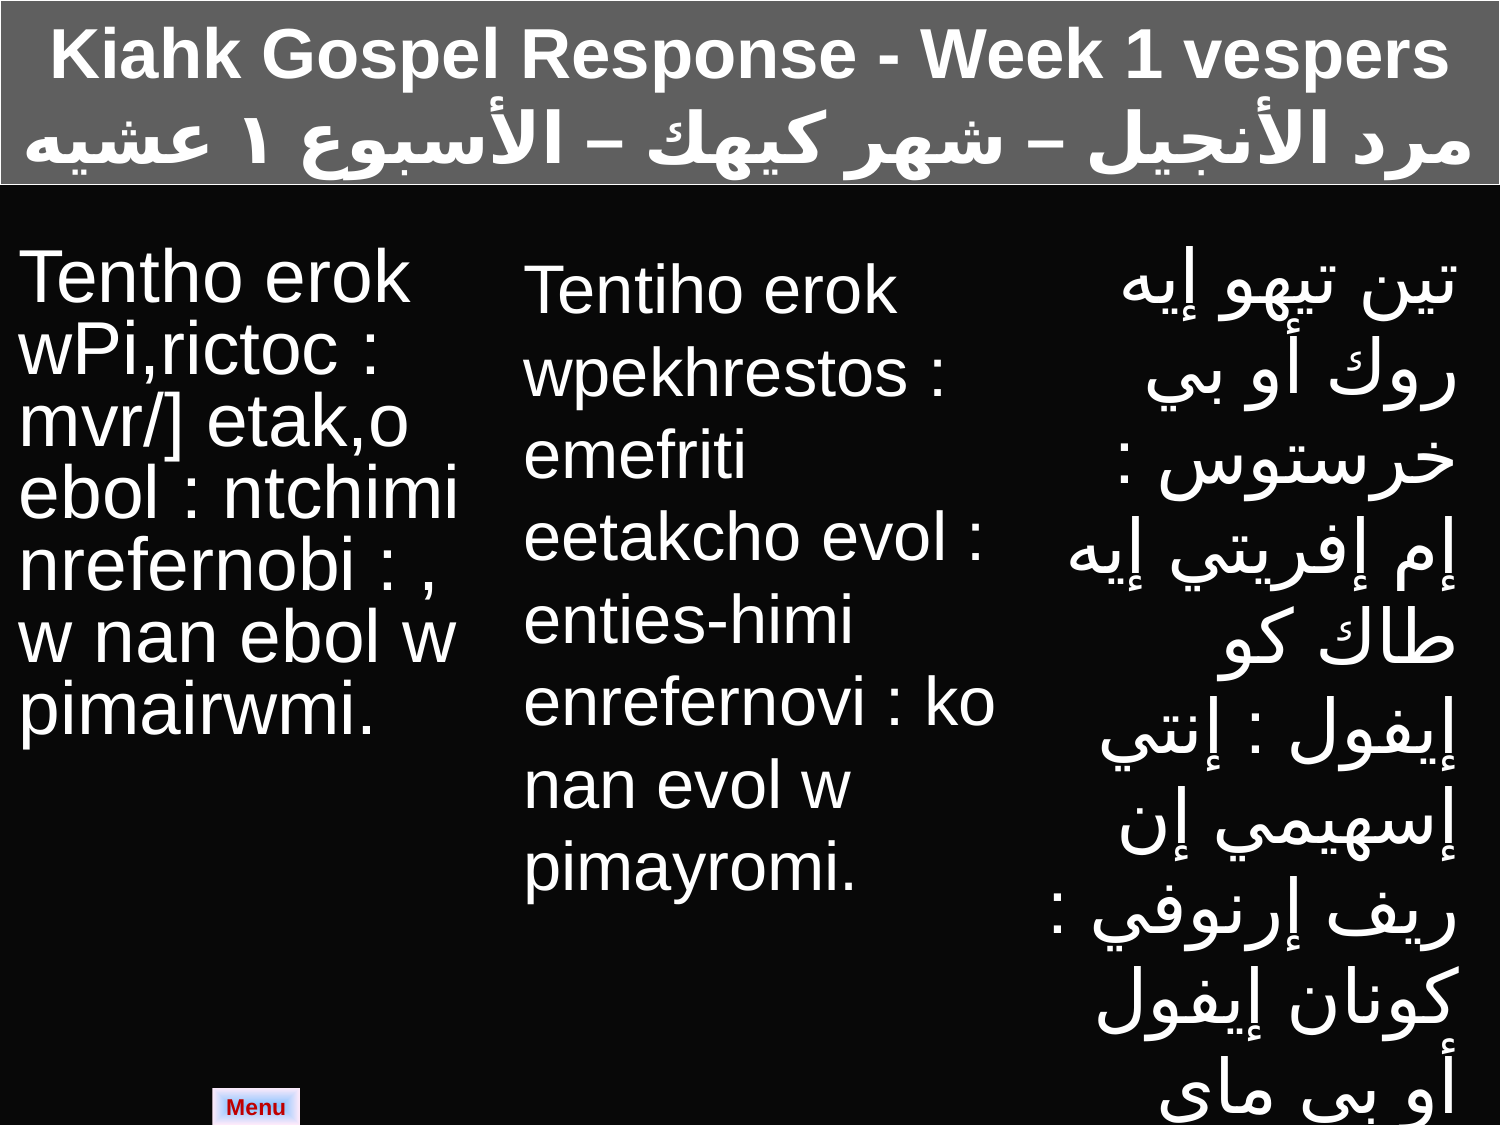

Kiahk Gospel Response - Week 1 vespers
مرد الأنجيل – شهر كيهك – الأسبوع ١ عشيه
تين تيهو إيه روك أو بي خرستوس : إم إفريتي إيه طاك كو إيفول : إنتي إسهيمي إن ريف إرنوفي : كونان إيفول أو بي ماي رومي.
Tentho erok wPi,rictoc : mvr/] etak,o ebol : ntchimi nrefernobi : ,w nan ebol w pimairwmi.
Tentiho erok wpekhrestos : emefriti eetakcho evol : enties-himi enrefernovi : ko nan evol w pimayromi.
Menu